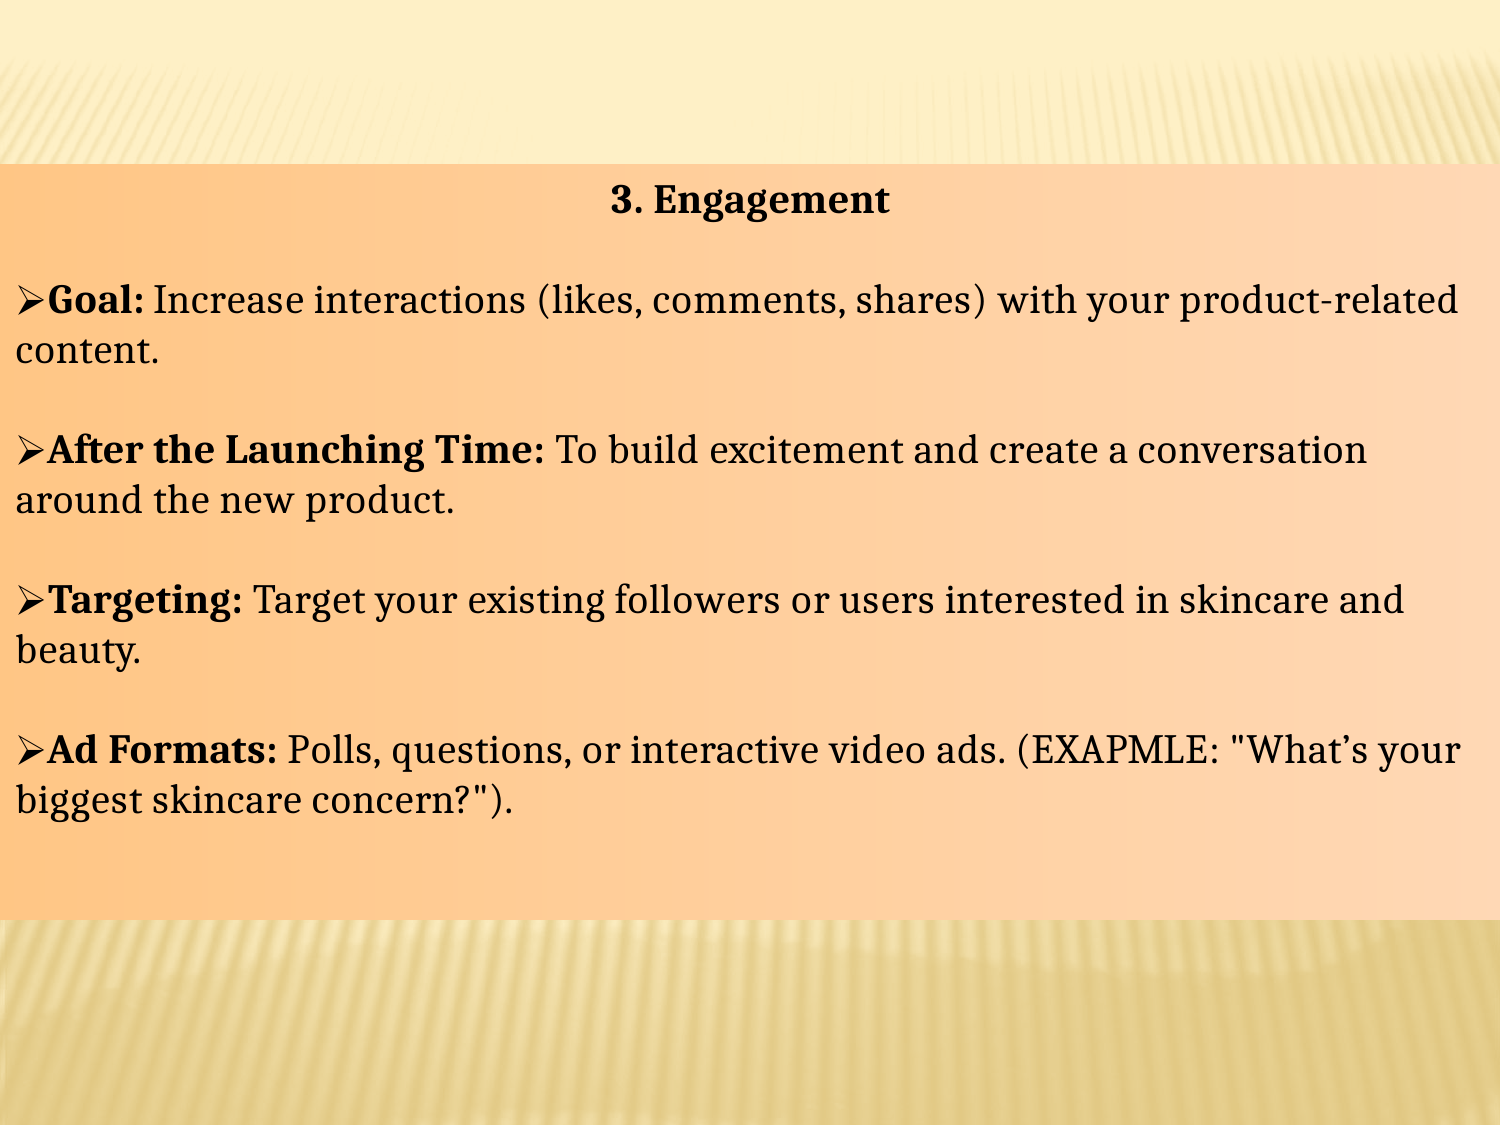

3. Engagement

Goal: Increase interactions (likes, comments, shares) with your product-related content.

After the Launching Time: To build excitement and create a conversation around the new product.

Targeting: Target your existing followers or users interested in skincare and beauty.

Ad Formats: Polls, questions, or interactive video ads. (EXAPMLE: "What’s your biggest skincare concern?").